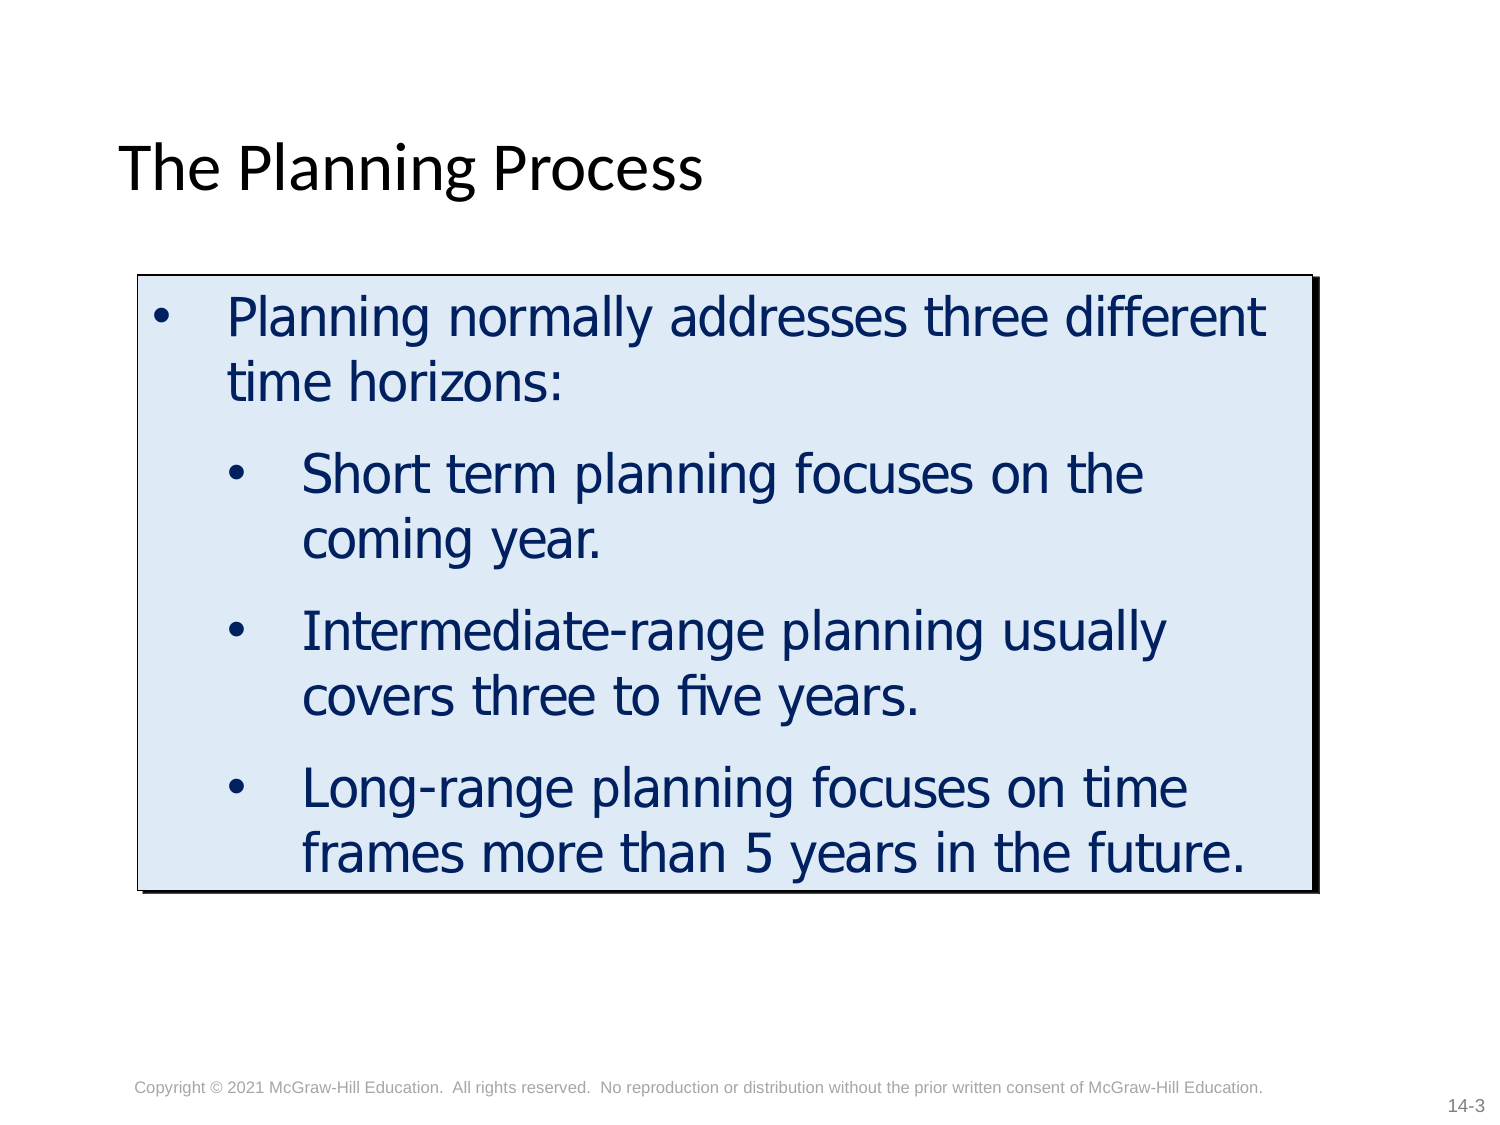

# The Planning Process
Planning normally addresses three different time horizons:
Short term planning focuses on the coming year.
Intermediate-range planning usually covers three to five years.
Long-range planning focuses on time frames more than 5 years in the future.